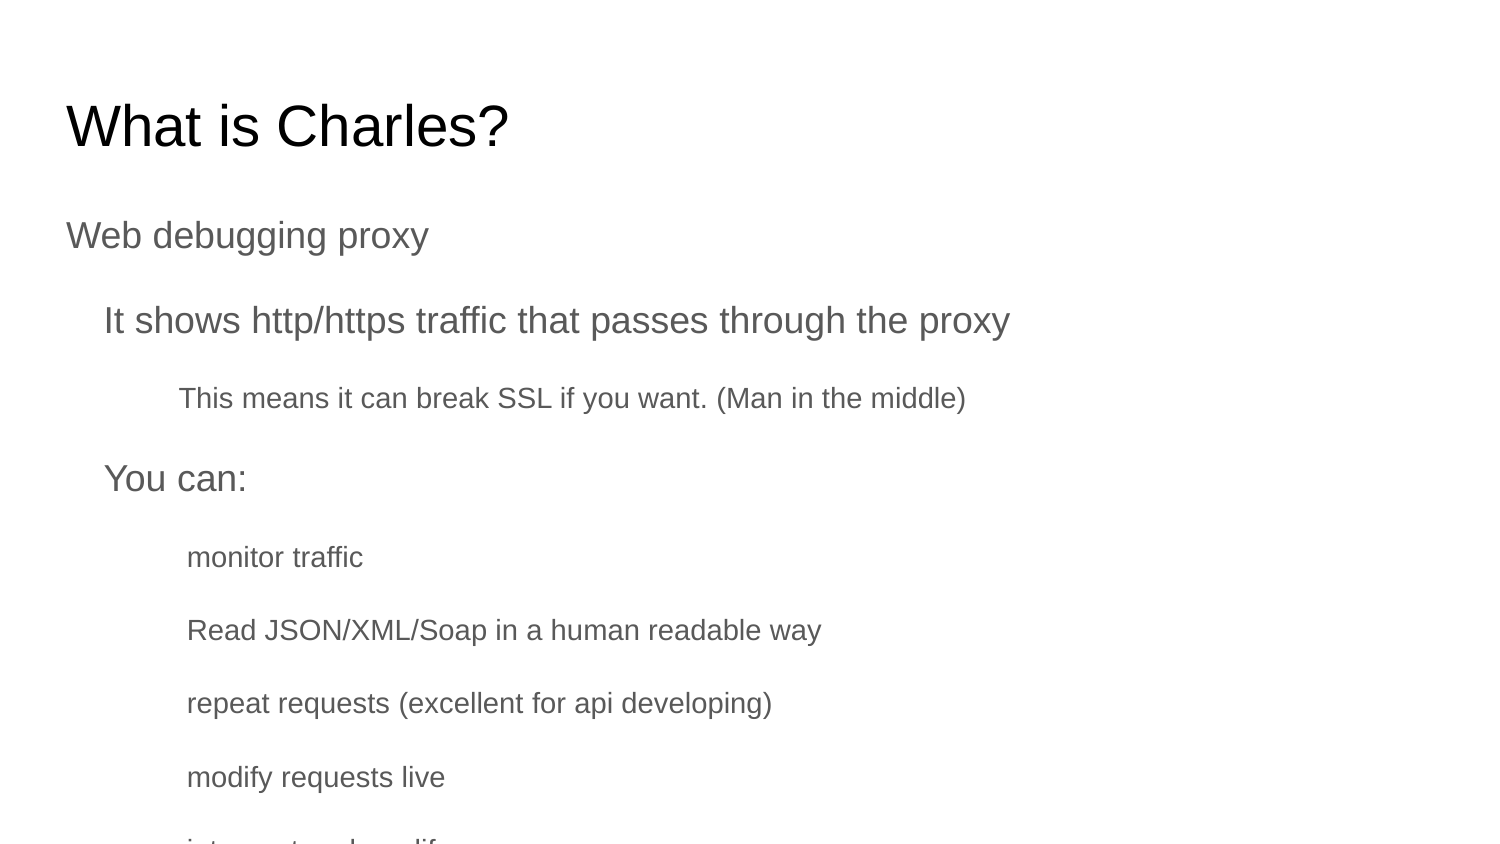

# What is Charles?
Web debugging proxy
It shows http/https traffic that passes through the proxy
This means it can break SSL if you want. (Man in the middle)
You can:
 monitor traffic
 Read JSON/XML/Soap in a human readable way
 repeat requests (excellent for api developing)
 modify requests live
 intercept and modify responses
Throttle to mimic low-speed connections like 3g or dialup
Record and save traffic (excellent for jira tickets)
Load testing